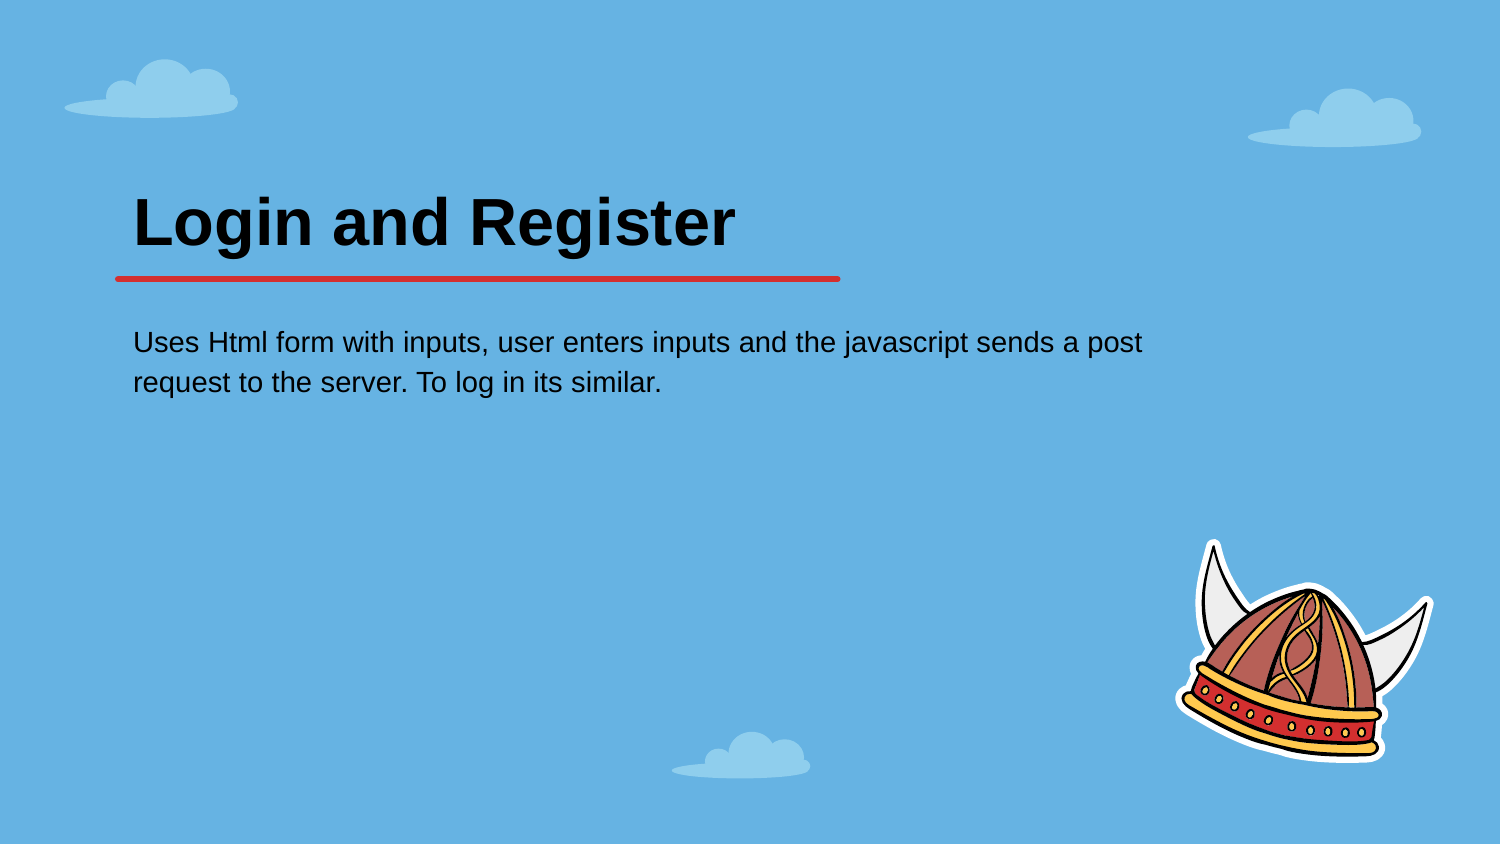

# Login and Register
Uses Html form with inputs, user enters inputs and the javascript sends a post request to the server. To log in its similar.